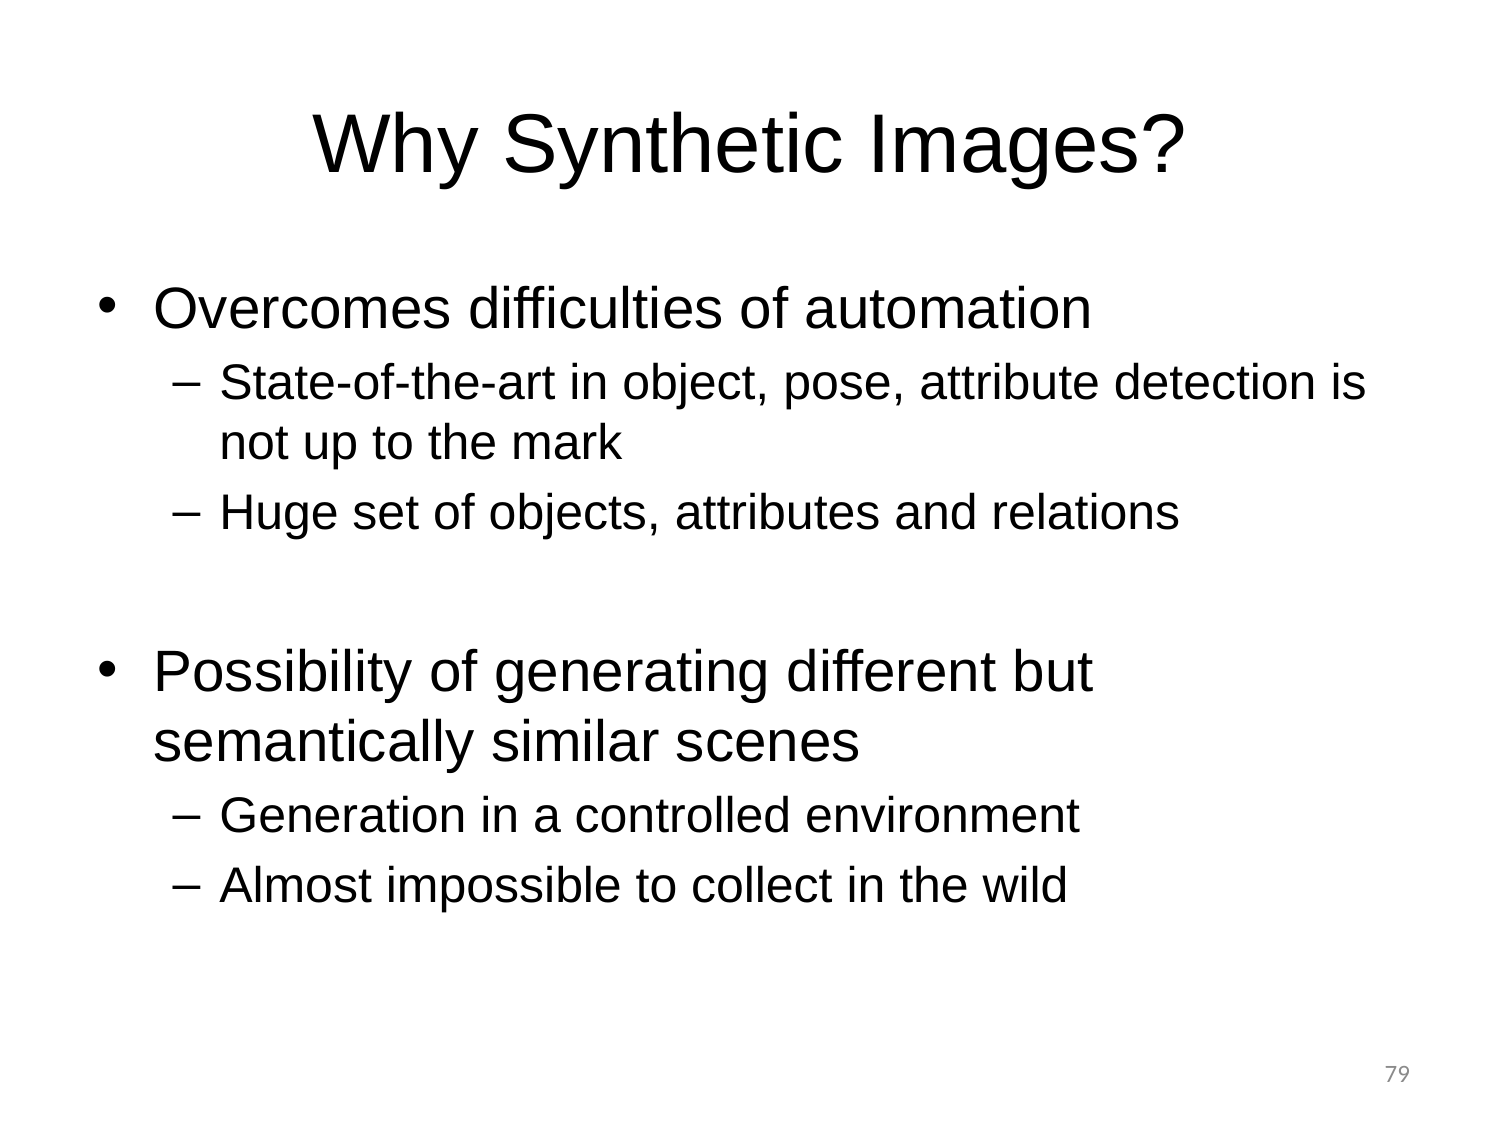

# Why Synthetic Images?
Overcomes difficulties of automation
State-of-the-art in object, pose, attribute detection is not up to the mark
Huge set of objects, attributes and relations

Possibility of generating different but semantically similar scenes
Generation in a controlled environment
Almost impossible to collect in the wild

79